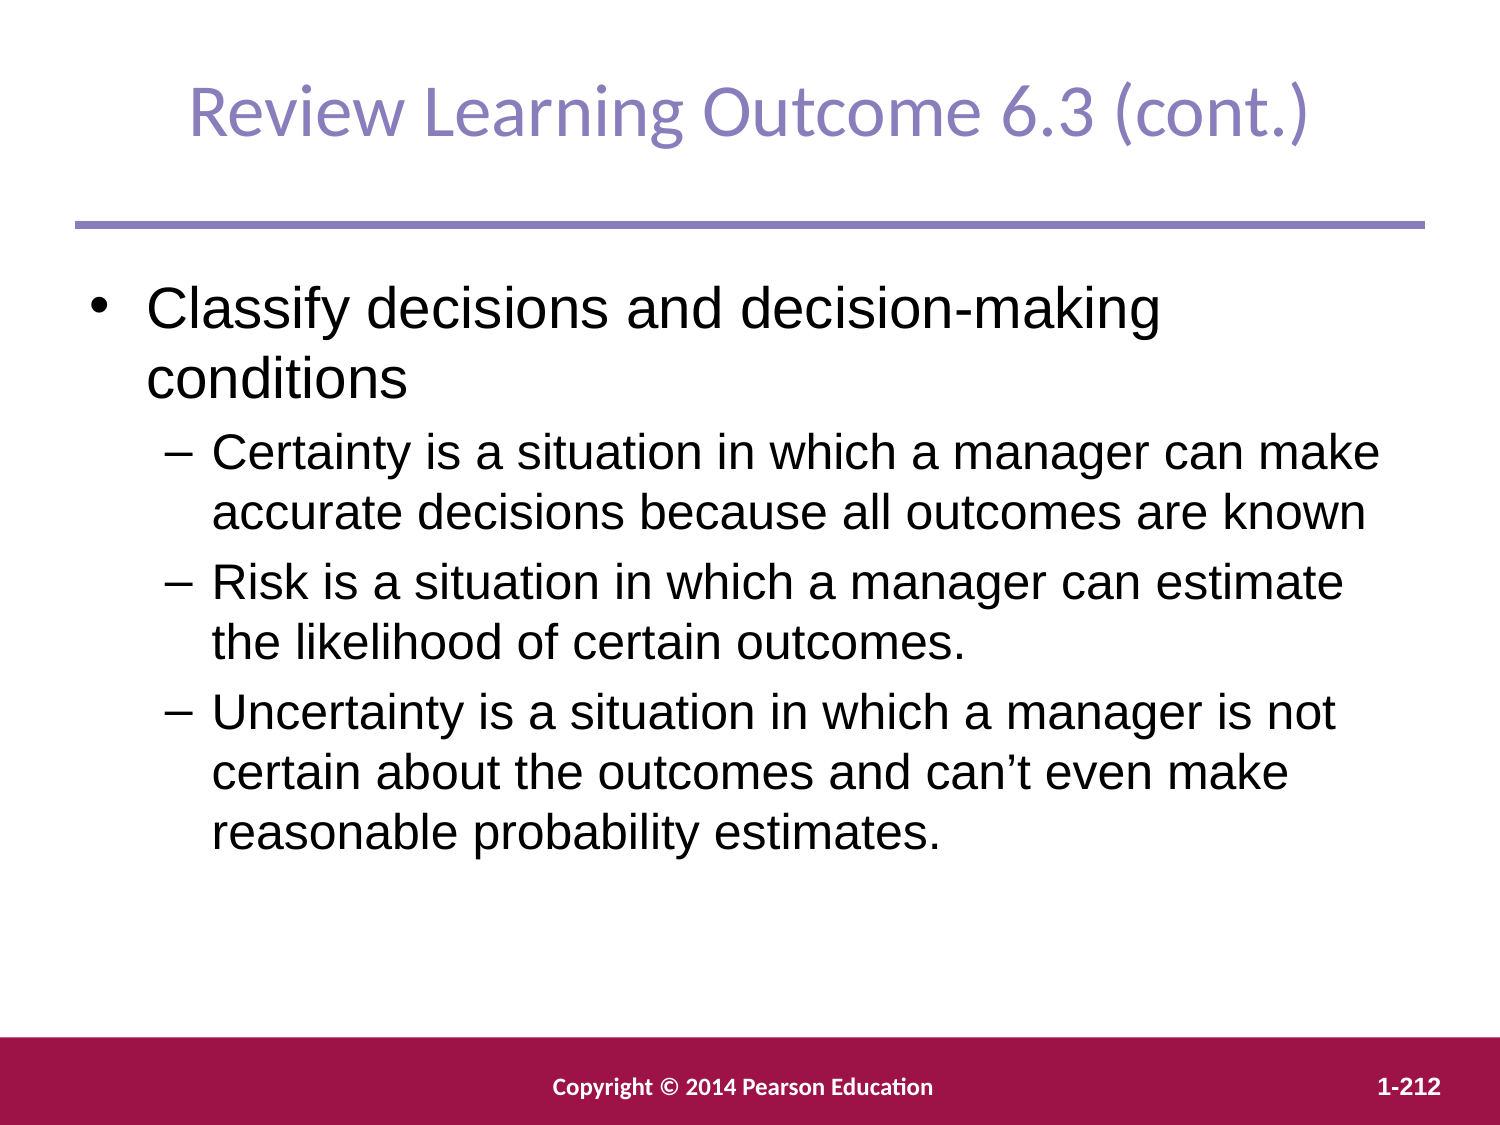

Review Learning Outcome 6.3 (cont.)
Classify decisions and decision-making conditions
Certainty is a situation in which a manager can make accurate decisions because all outcomes are known
Risk is a situation in which a manager can estimate the likelihood of certain outcomes.
Uncertainty is a situation in which a manager is not certain about the outcomes and can’t even make reasonable probability estimates.